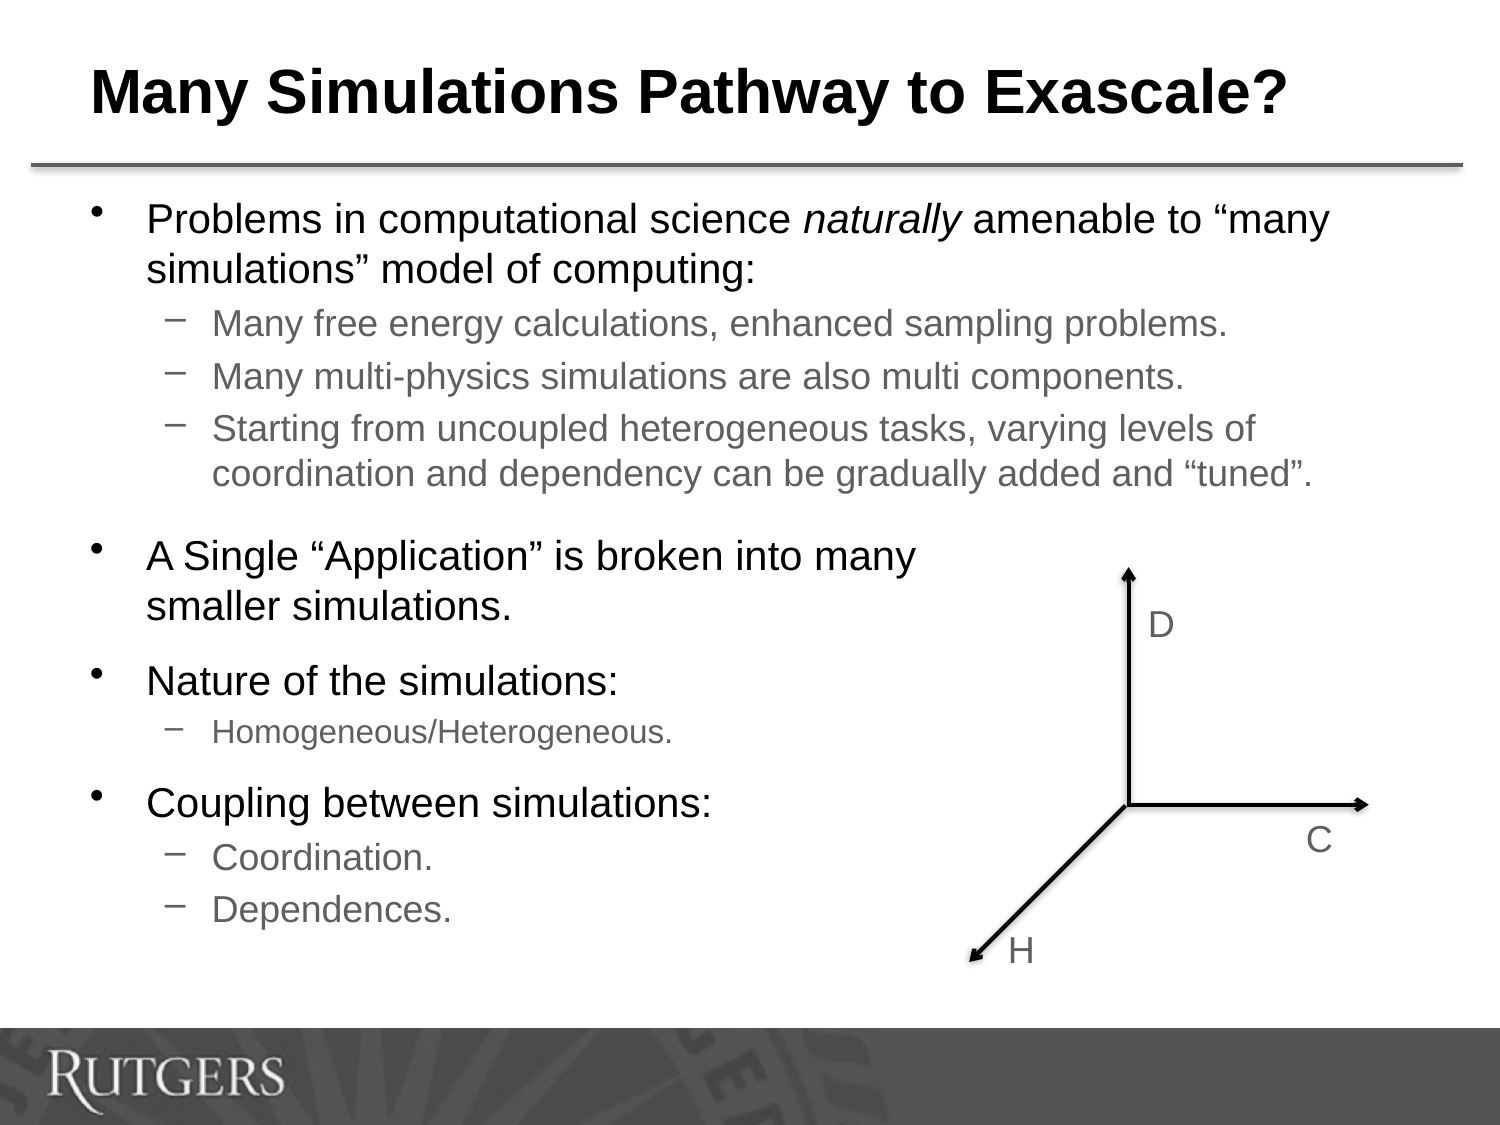

# Many Simulations Pathway to Exascale?
Problems in computational science naturally amenable to “many simulations” model of computing:
Many free energy calculations, enhanced sampling problems.
Many multi-physics simulations are also multi components.
Starting from uncoupled heterogeneous tasks, varying levels of coordination and dependency can be gradually added and “tuned”.
A Single “Application” is broken into many smaller simulations.
Nature of the simulations:
Homogeneous/Heterogeneous.
Coupling between simulations:
Coordination.
Dependences.
D
C
H